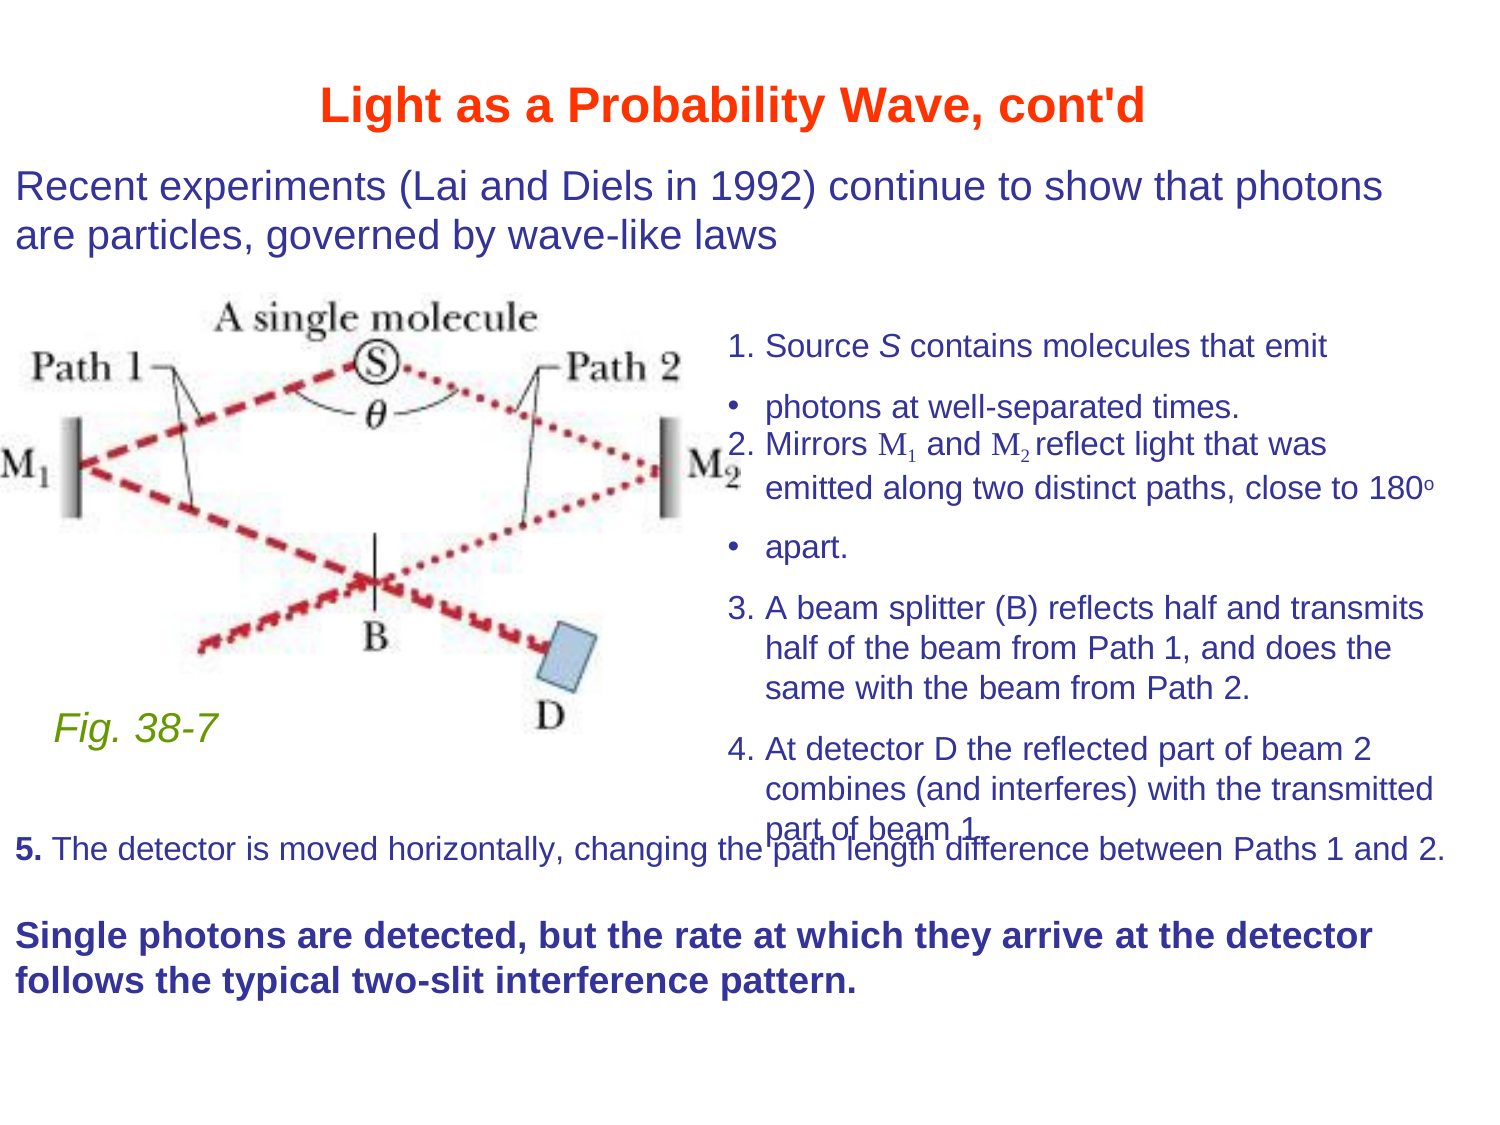

# Light as a Probability Wave, cont'd
Recent experiments (Lai and Diels in 1992) continue to show that photons are particles, governed by wave-like laws

Source S contains molecules that emit
photons at well-separated times.
Mirrors M1  and M2 reflect light that was emitted along two distinct paths, close to 180o
apart.
A beam splitter (B) reflects half and transmits half of the beam from Path 1, and does the same with the beam from Path 2.
At detector D the reflected part of beam 2 combines (and interferes) with the transmitted part of beam 1.
Fig. 38-7
5. The detector is moved horizontally, changing the path length difference between Paths 1 and 2.

Single photons are detected, but the rate at which they arrive at the detector
follows the typical two-slit interference pattern.